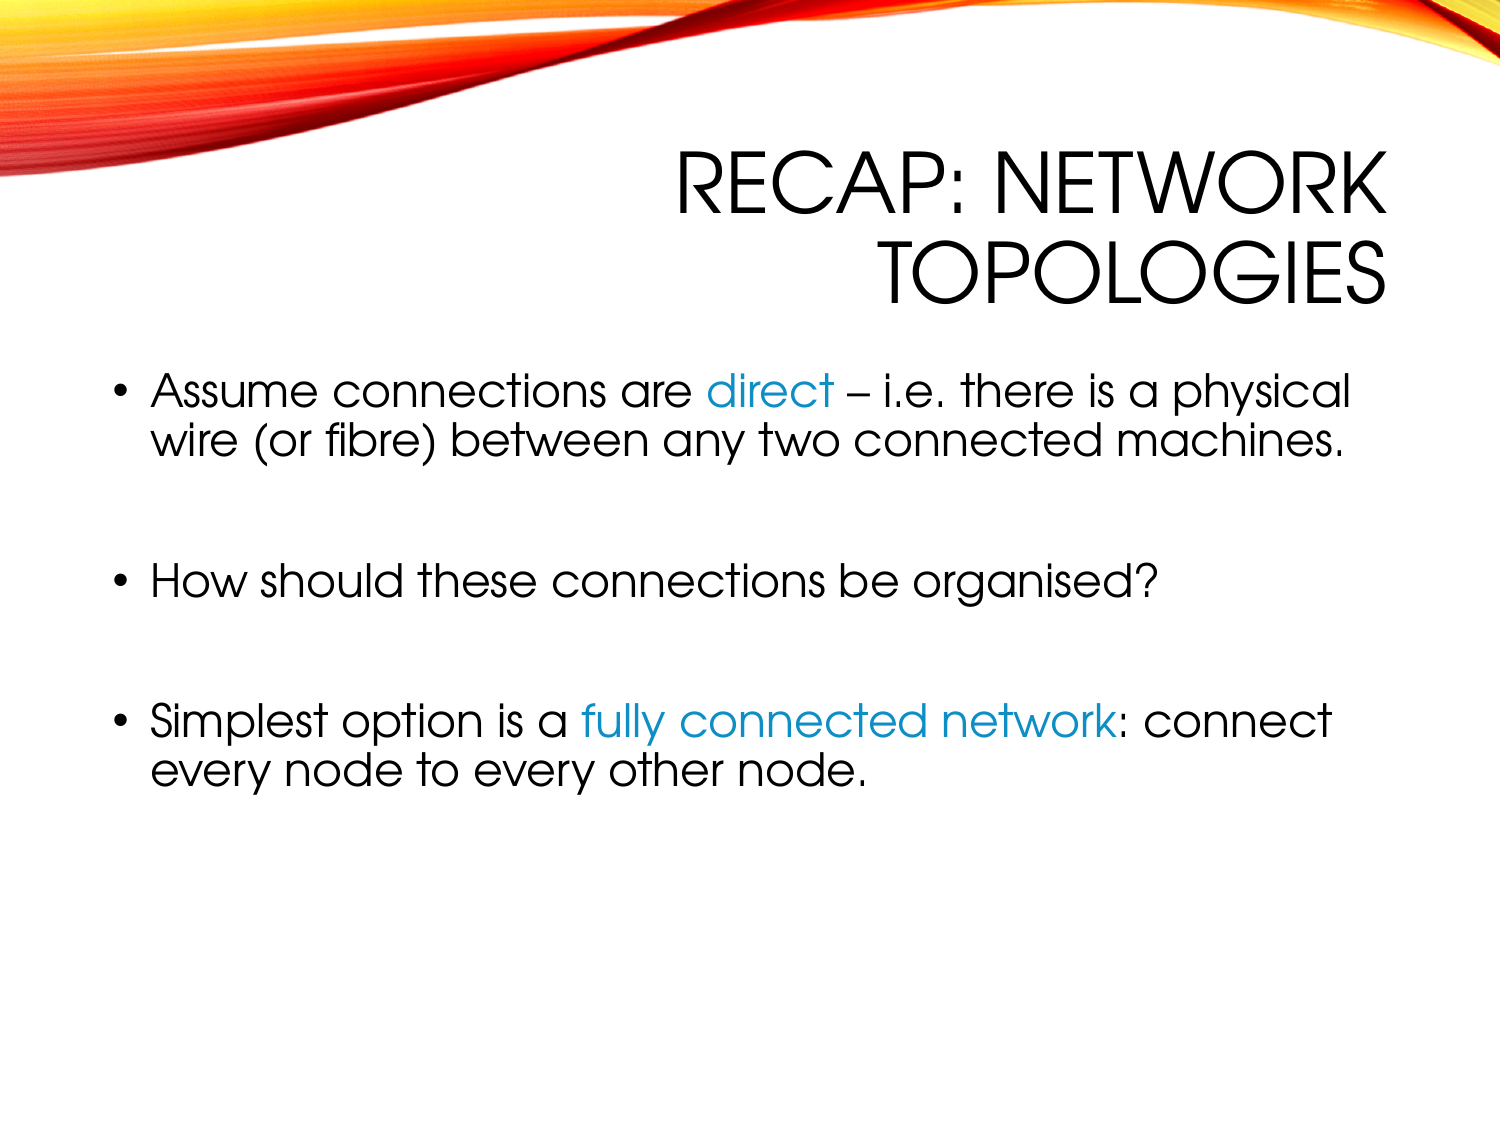

# Recap: Network topologies
Assume connections are direct – i.e. there is a physical wire (or fibre) between any two connected machines.

How should these connections be organised?

Simplest option is a fully connected network: connect every node to every other node.